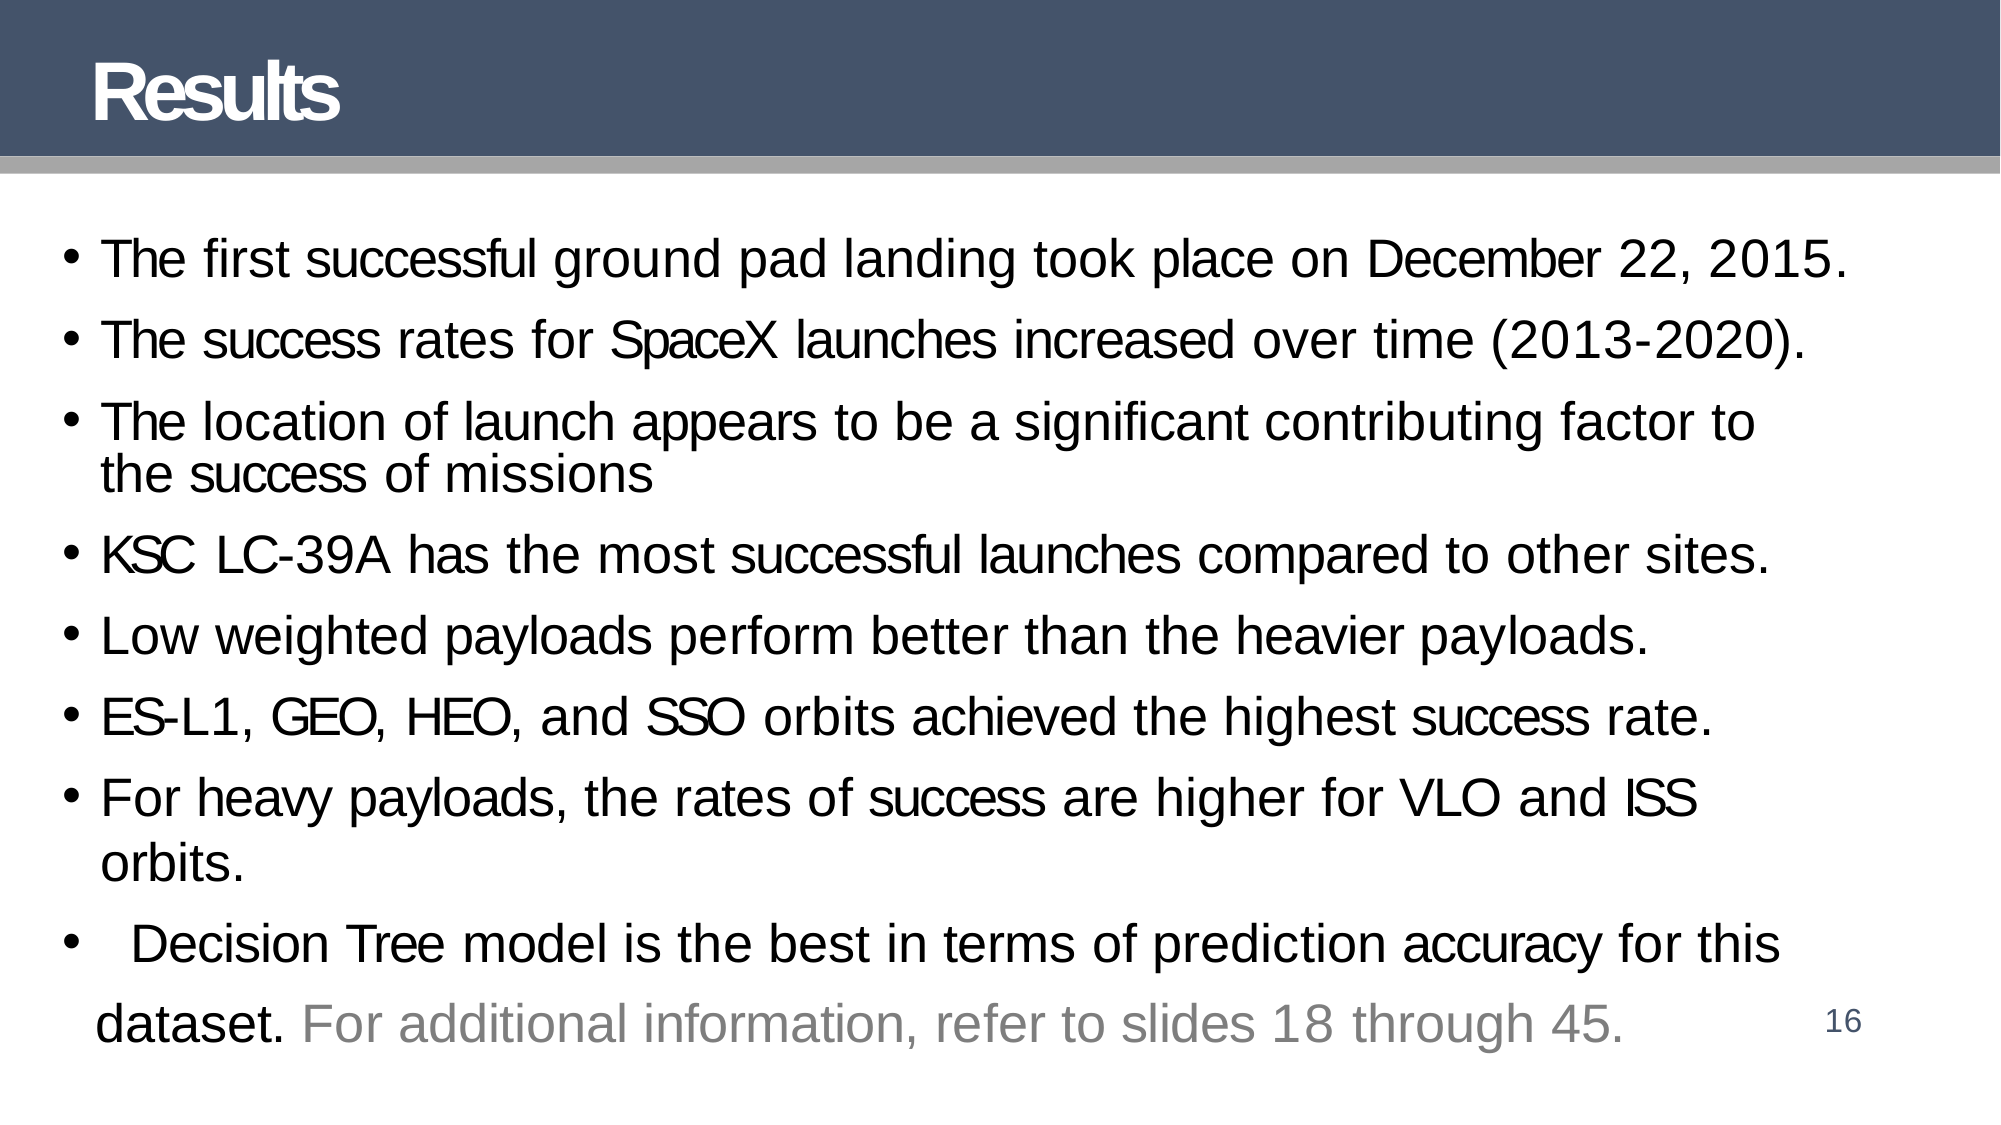

# Results

The first successful ground pad landing took place on December 22, 2015.
The success rates for SpaceX launches increased over time (2013-2020).
The location of launch appears to be a significant contributing factor to the success of missions
KSC LC-39A has the most successful launches compared to other sites.
Low weighted payloads perform better than the heavier payloads.
ES-L1, GEO, HEO, and SSO orbits achieved the highest success rate.
For heavy payloads, the rates of success are higher for VLO and ISS orbits.
	Decision Tree model is the best in terms of prediction accuracy for this dataset. For additional information, refer to slides 18 through 45.
16